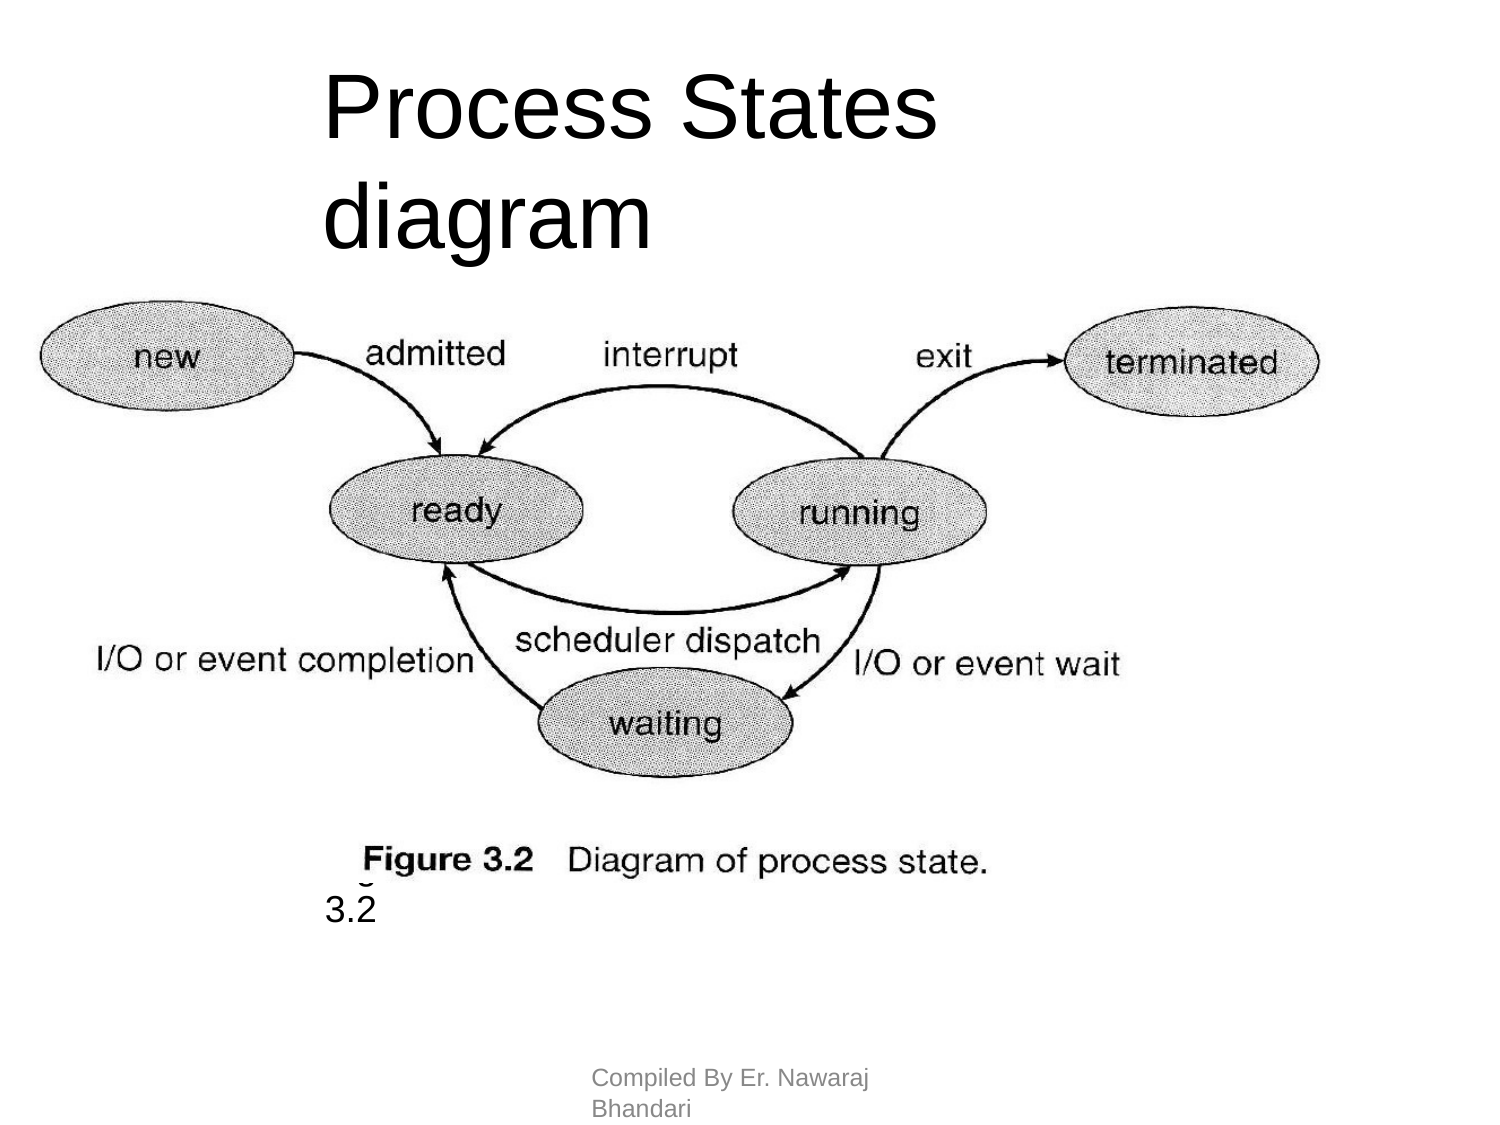

# Process States diagram

Figure 3.2
Compiled By Er. Nawaraj Bhandari